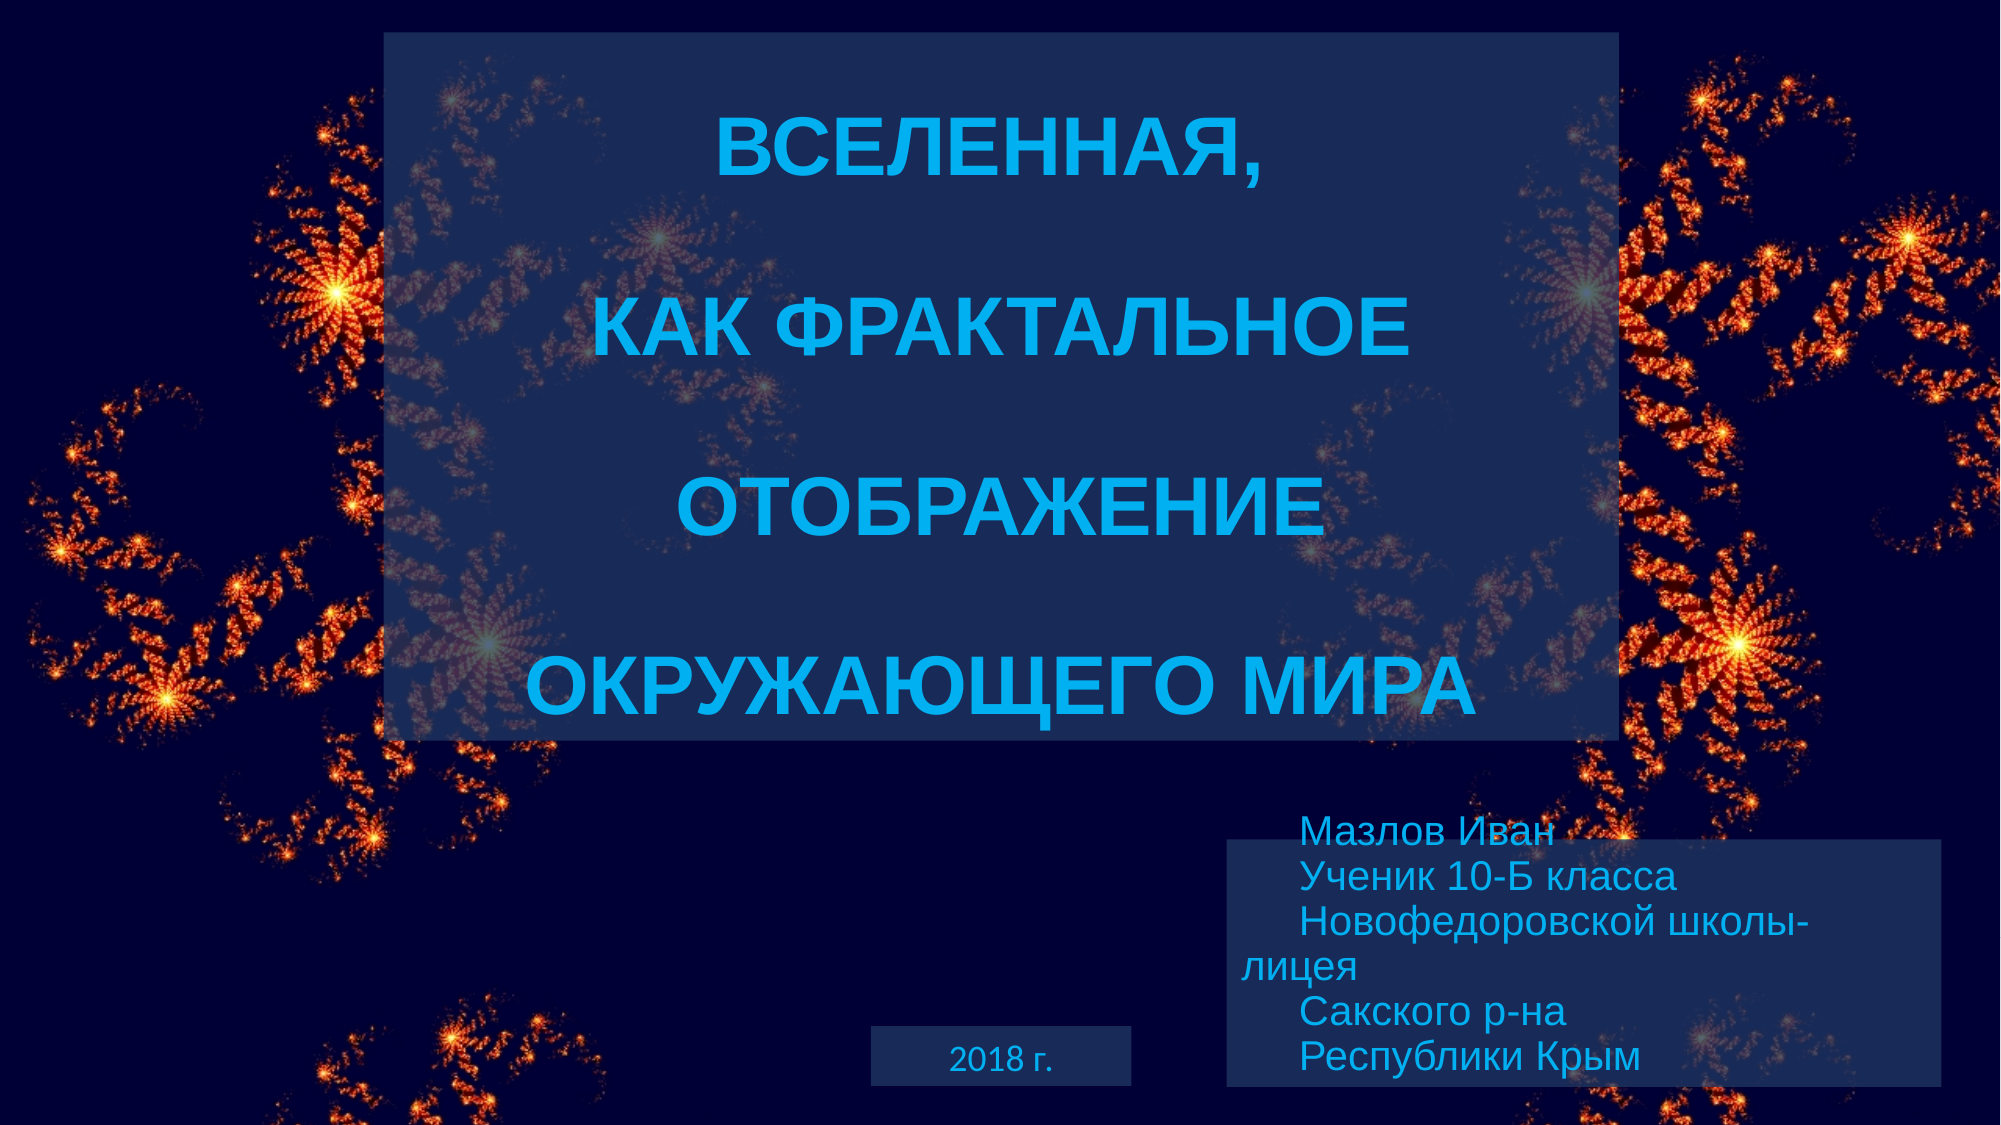

# ВСЕЛЕННАЯ, КАК ФРАКТАЛЬНОЕ ОТОБРАЖЕНИЕ ОКРУЖАЮЩЕГО МИРА

     Мазлов Иван
     Ученик 10-Б класса
     Новофедоровской школы-лицея
     Сакского р-на
     Республики Крым
2018 г.